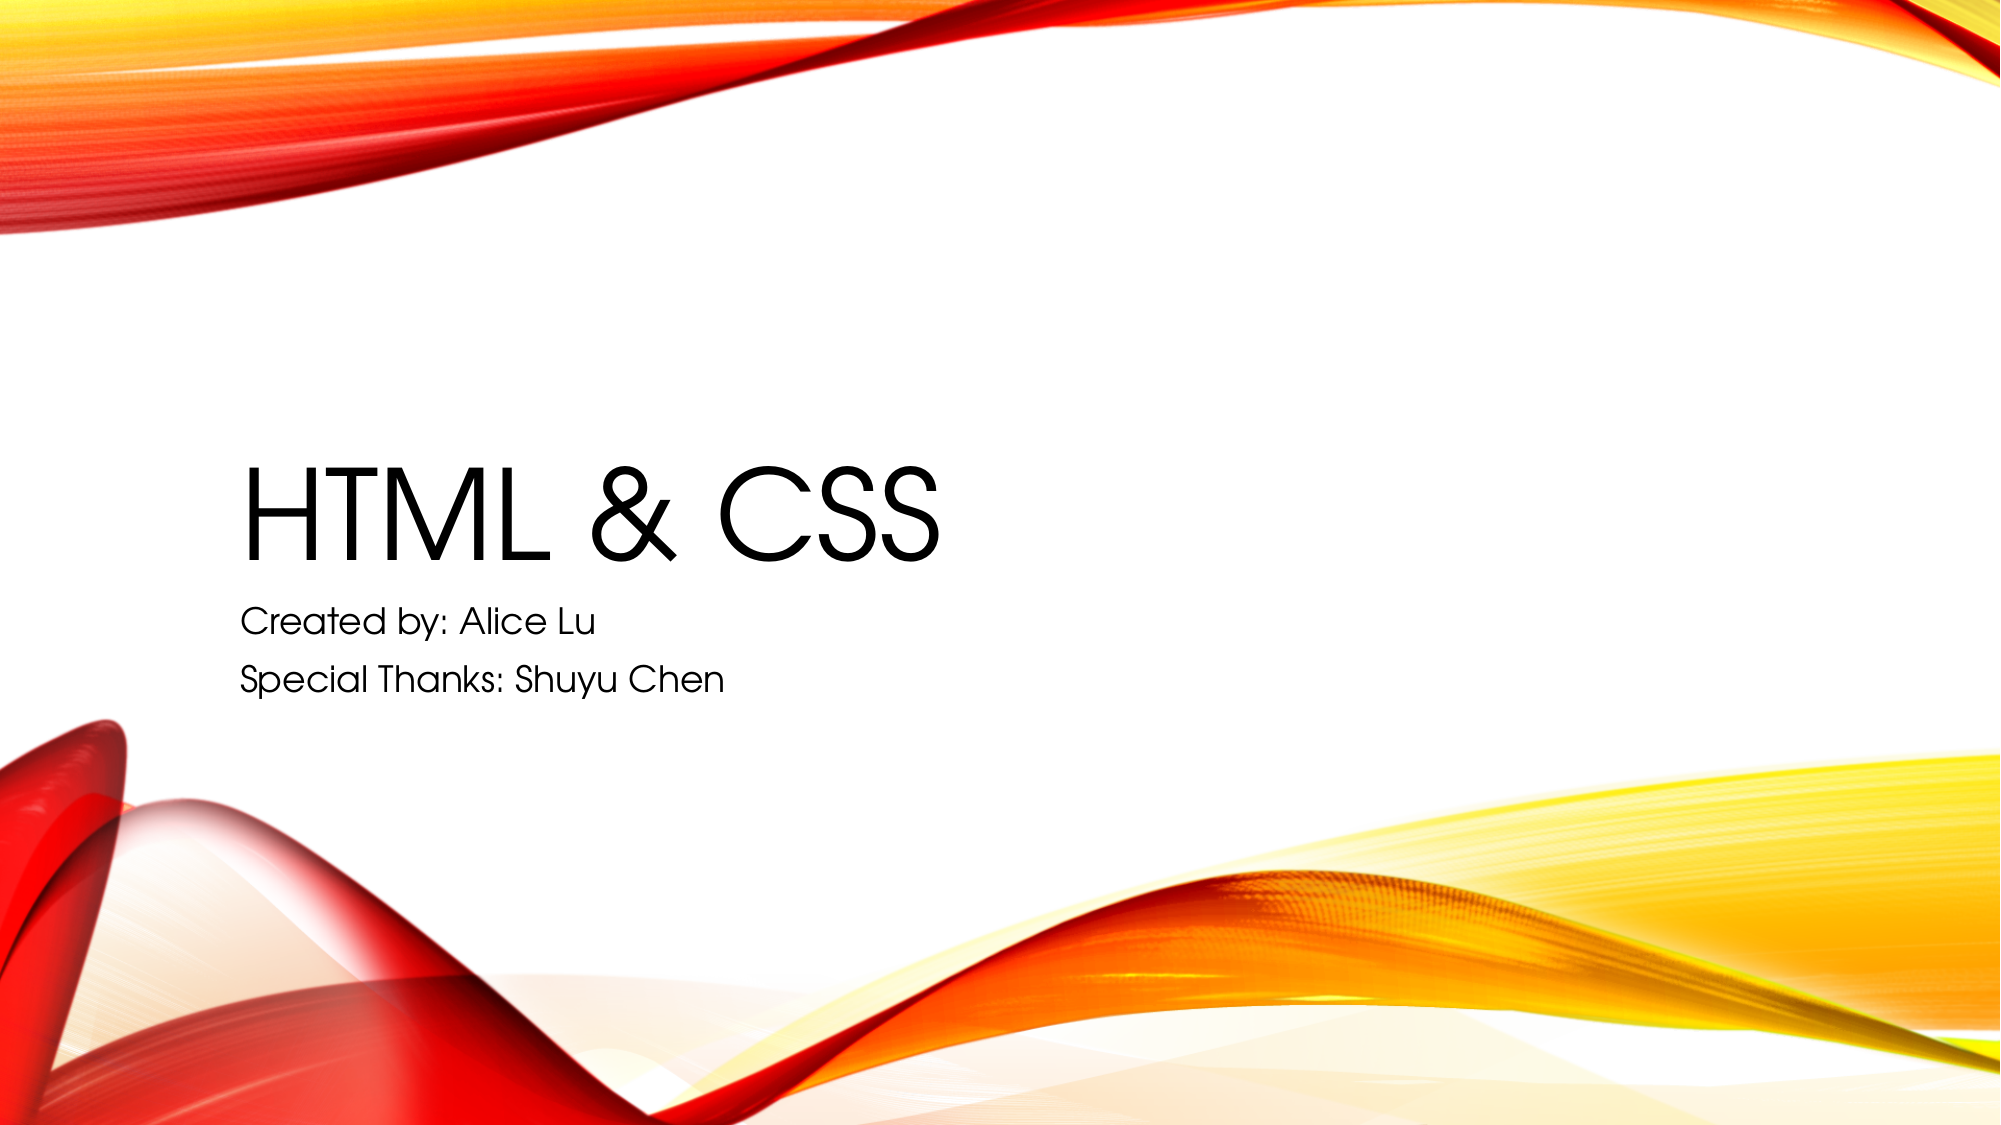

# HTML & CSS
Created by: Alice Lu
Special Thanks: Shuyu Chen